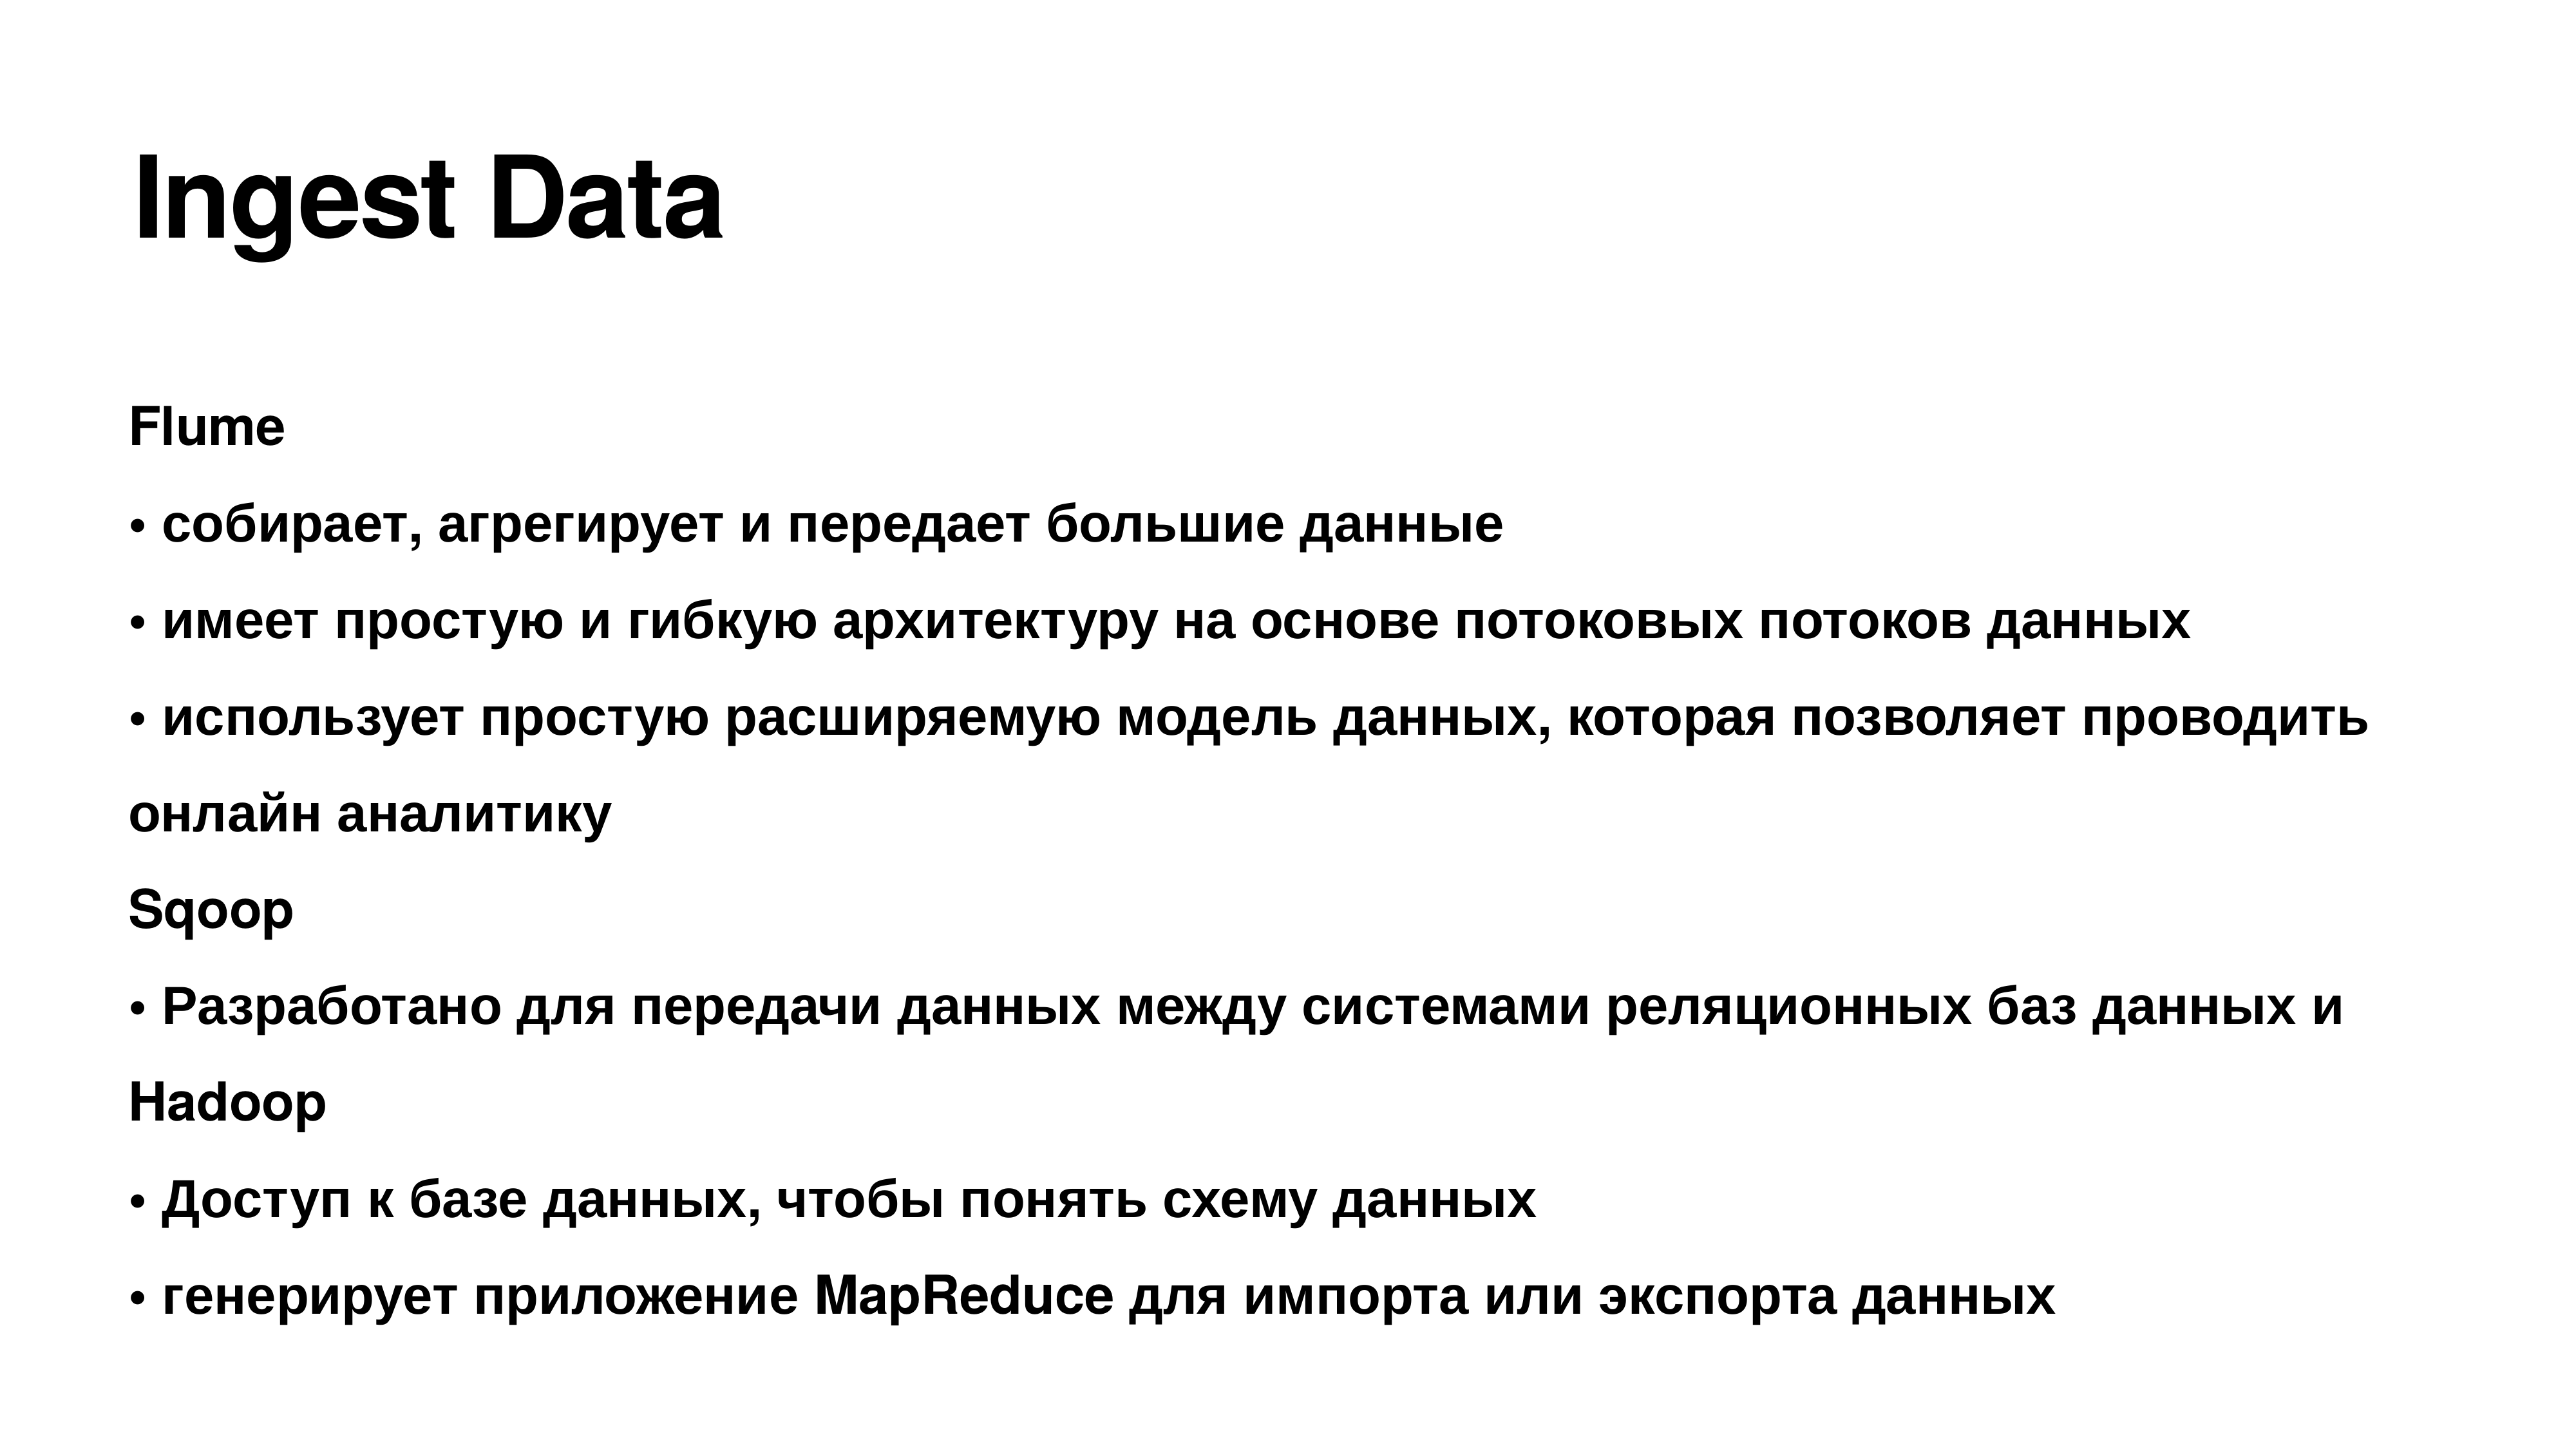

# Ingest Data

Flume
• собирает, агрегирует и передает большие данные
• имеет простую и гибкую архитектуру на основе потоковых потоков данных
• использует простую расширяемую модель данных, которая позволяет проводить онлайн аналитику
Sqoop
• Разработано для передачи данных между системами реляционных баз данных и Hadoop
• Доступ к базе данных, чтобы понять схему данных
• генерирует приложение MapReduce для импорта или экспорта данных